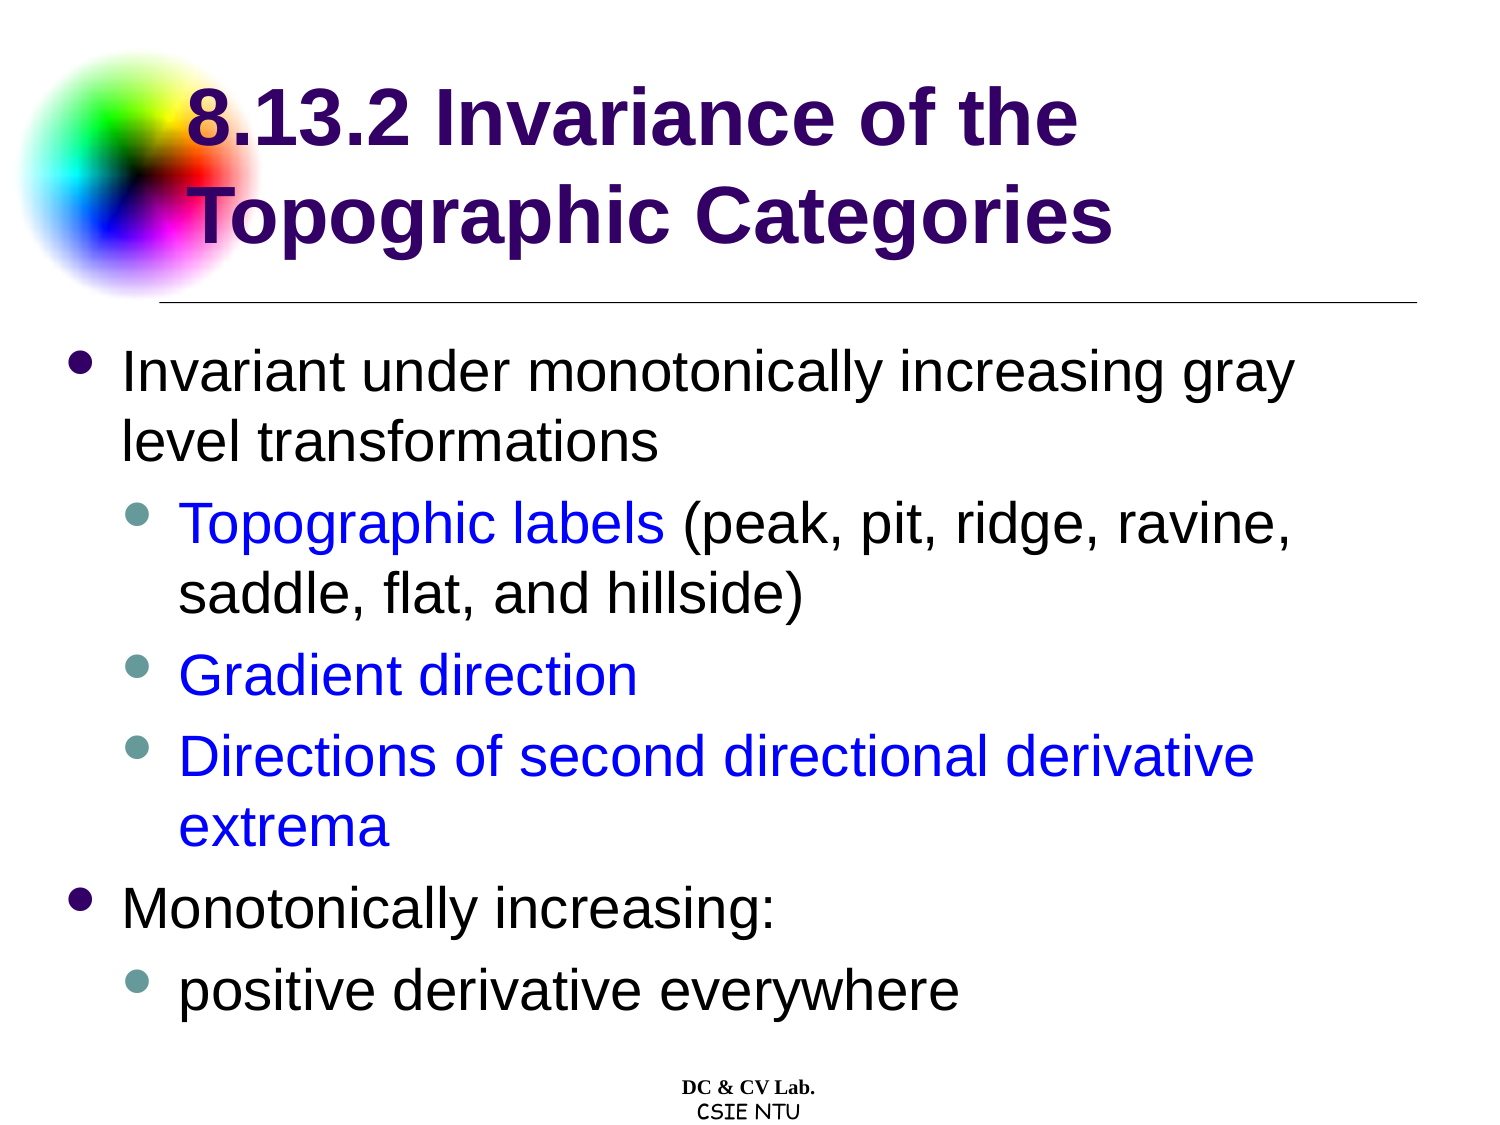

# 8.13.2 Invariance of the Topographic Categories
Invariant under monotonically increasing gray level transformations
Topographic labels (peak, pit, ridge, ravine, saddle, flat, and hillside)
Gradient direction
Directions of second directional derivative extrema
Monotonically increasing:
positive derivative everywhere

DC & CV Lab.
CSIE NTU